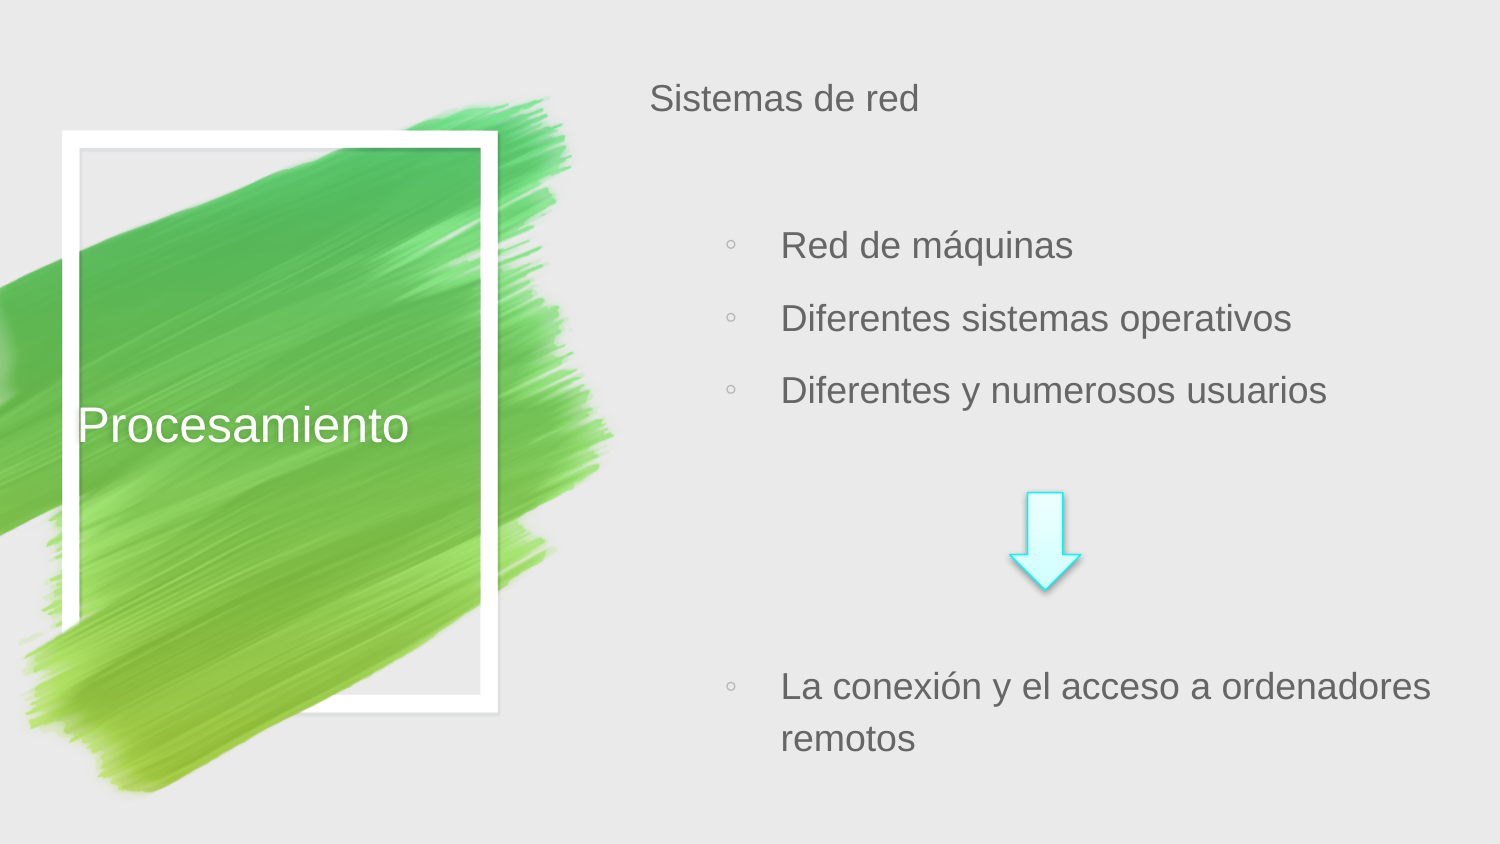

Sistemas de red

Red de máquinas
Diferentes sistemas operativos
Diferentes y numerosos usuarios

La conexión y el acceso a ordenadores remotos

# Procesamiento